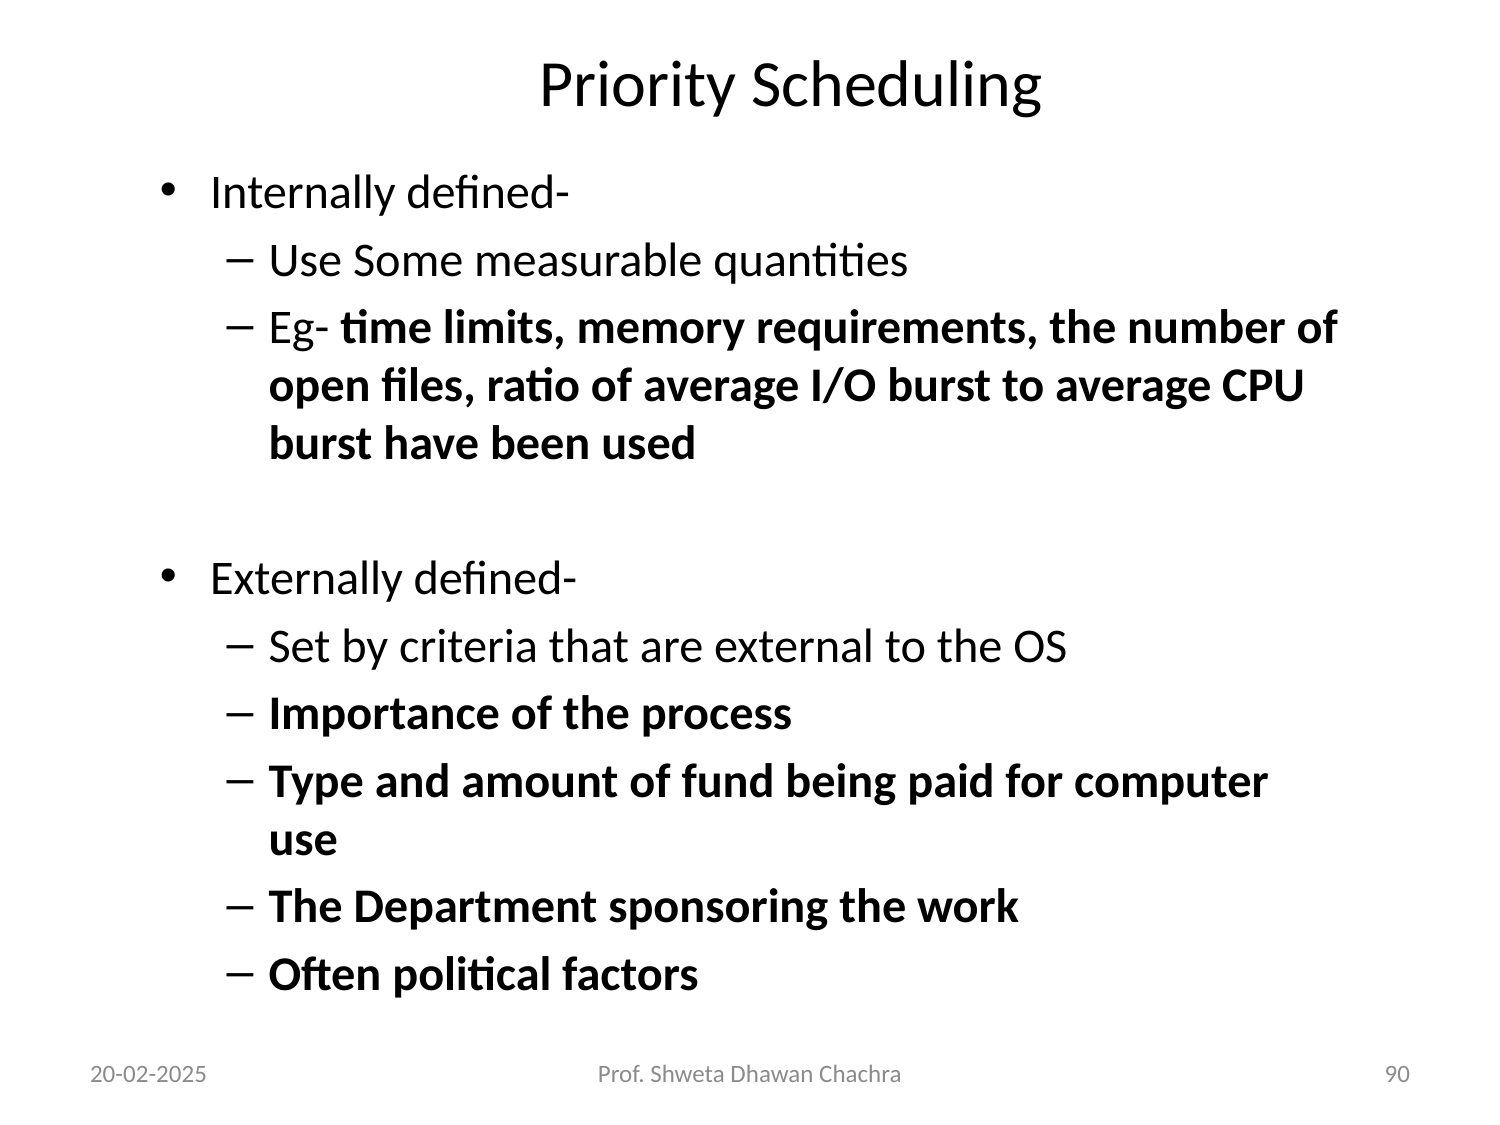

# Priority Scheduling

Internally defined-
Use Some measurable quantities
Eg- time limits, memory requirements, the number of open files, ratio of average I/O burst to average CPU burst have been used

Externally defined-
Set by criteria that are external to the OS
Importance of the process
Type and amount of fund being paid for computer use
The Department sponsoring the work
Often political factors

20-02-2025
Prof. Shweta Dhawan Chachra
90